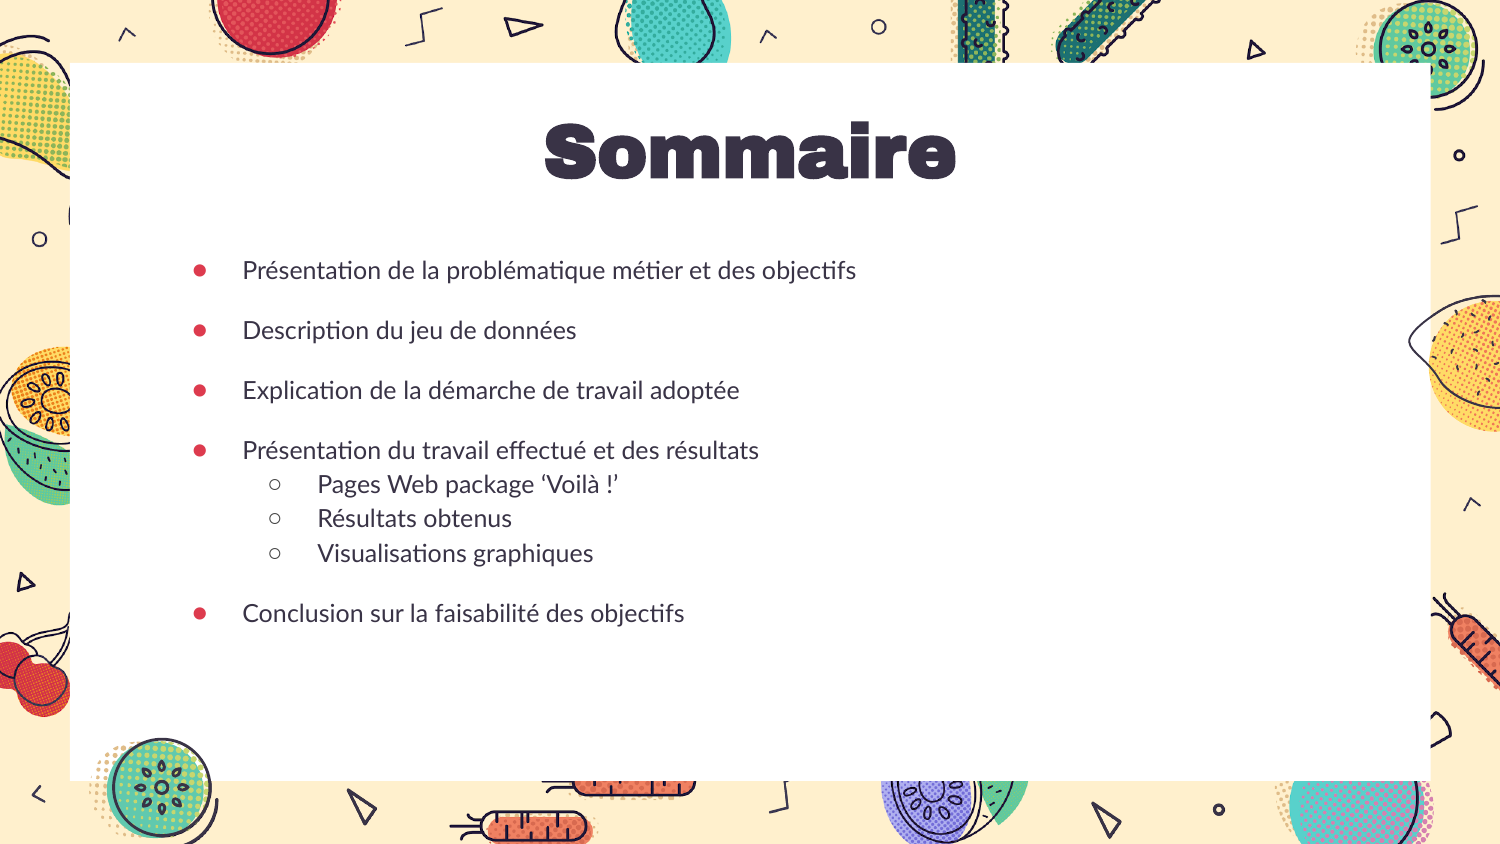

# Sommaire
Présentation de la problématique métier et des objectifs

Description du jeu de données

Explication de la démarche de travail adoptée

Présentation du travail effectué et des résultats
Pages Web package ‘Voilà !’
Résultats obtenus
Visualisations graphiques

Conclusion sur la faisabilité des objectifs